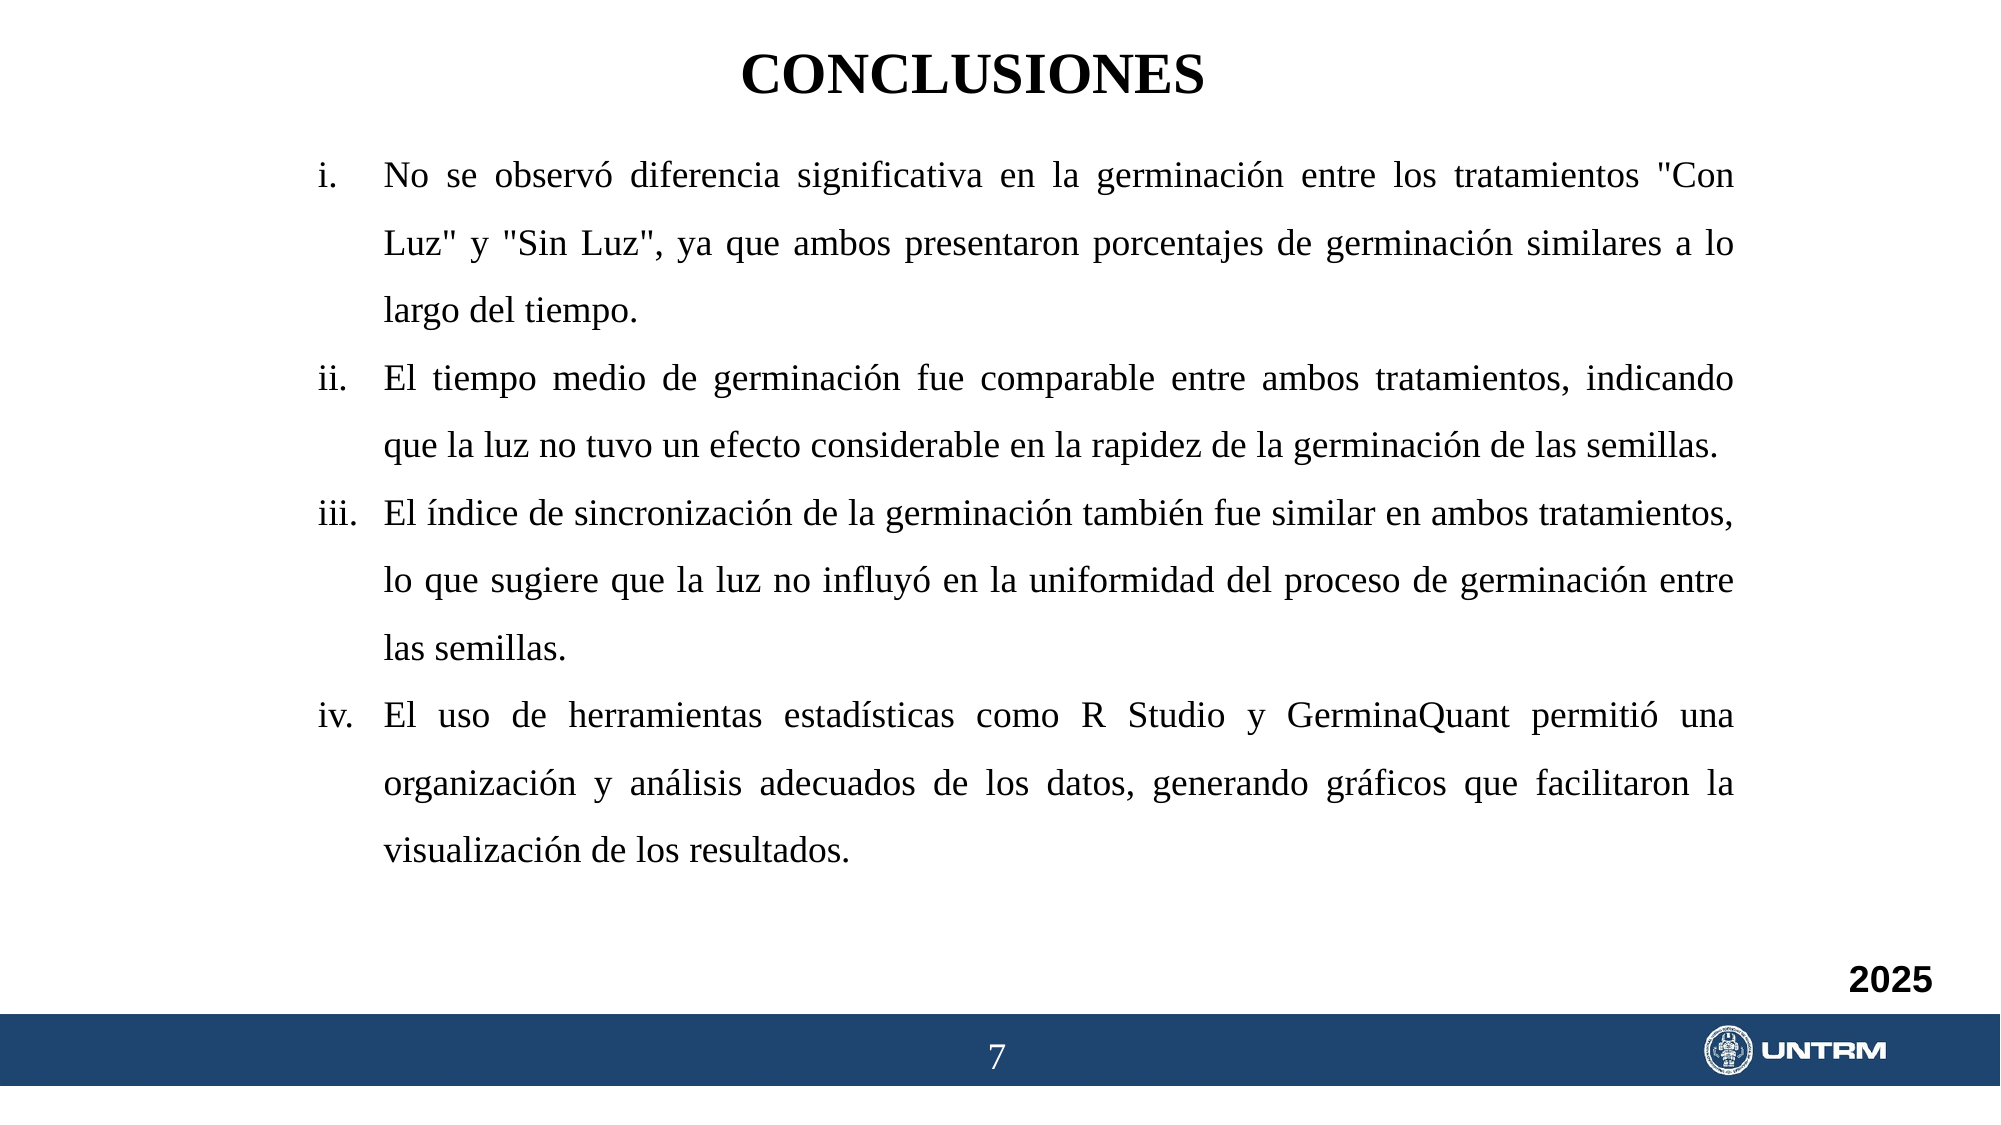

CONCLUSIONES
No se observó diferencia significativa en la germinación entre los tratamientos "Con Luz" y "Sin Luz", ya que ambos presentaron porcentajes de germinación similares a lo largo del tiempo.
El tiempo medio de germinación fue comparable entre ambos tratamientos, indicando que la luz no tuvo un efecto considerable en la rapidez de la germinación de las semillas.
El índice de sincronización de la germinación también fue similar en ambos tratamientos, lo que sugiere que la luz no influyó en la uniformidad del proceso de germinación entre las semillas.
El uso de herramientas estadísticas como R Studio y GerminaQuant permitió una organización y análisis adecuados de los datos, generando gráficos que facilitaron la visualización de los resultados.
2025

7